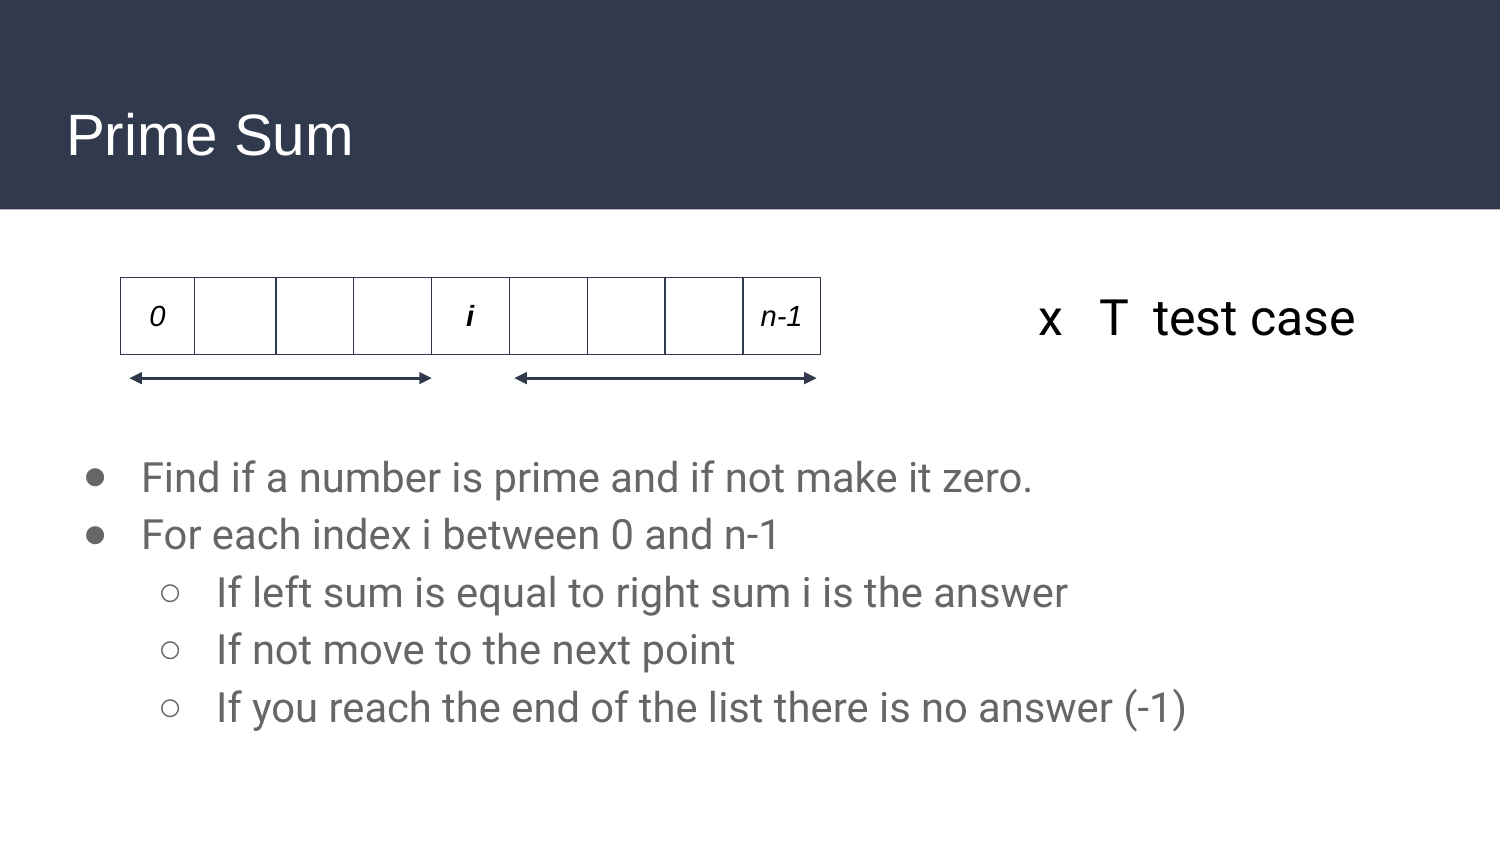

# Prime Sum

 x   T  test case
| 0 |  |  |  | i |  |  |  | n-1 |
| --- | --- | --- | --- | --- | --- | --- | --- | --- |
Find if a number is prime and if not make it zero.
For each index i between 0 and n-1
If left sum is equal to right sum i is the answer
If not move to the next point
If you reach the end of the list there is no answer (-1)